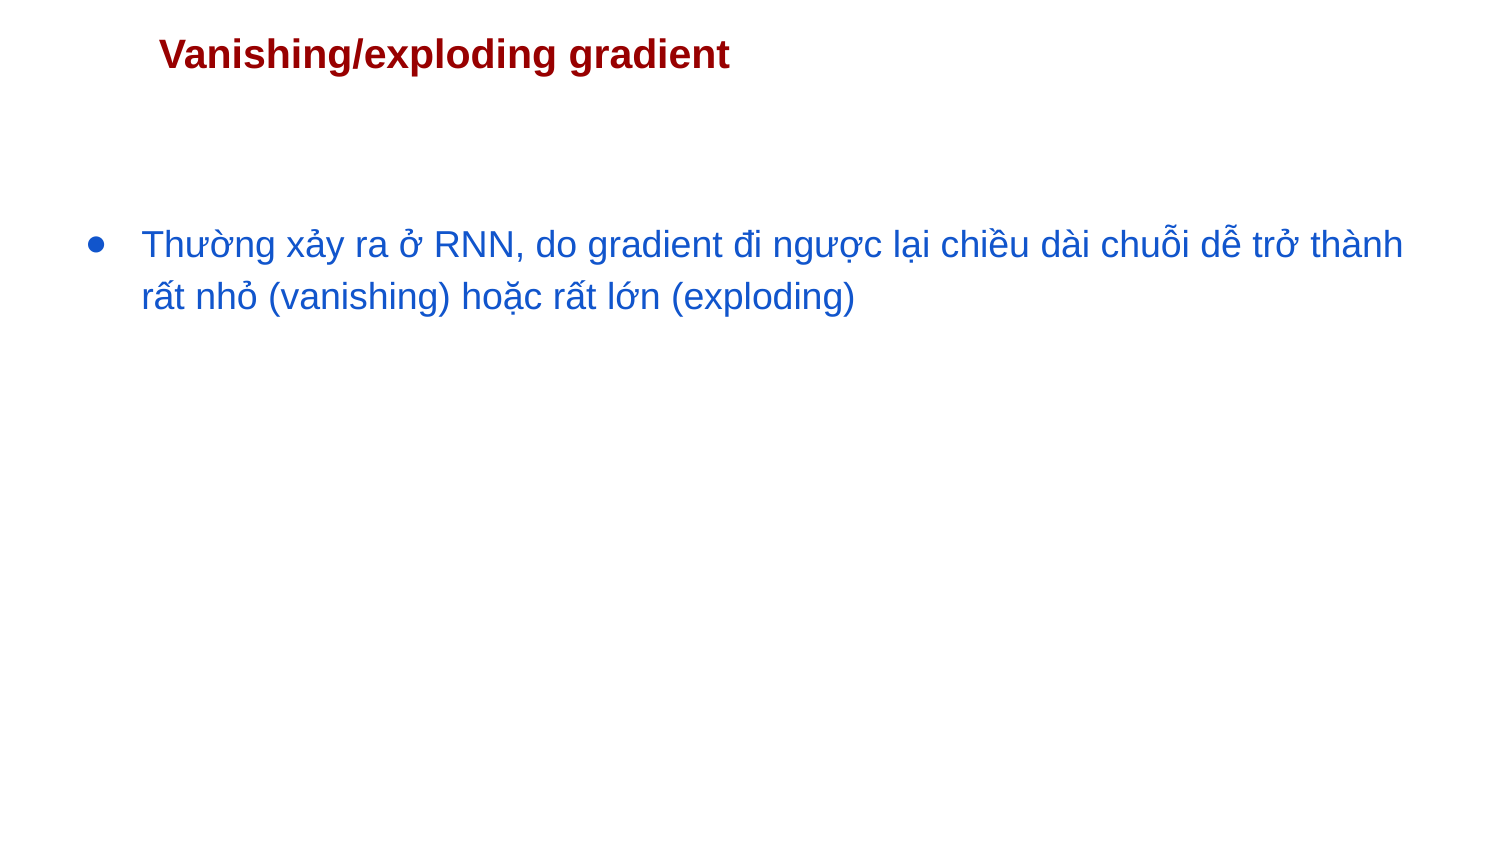

# Vanishing/exploding gradient
Thường xảy ra ở RNN, do gradient đi ngược lại chiều dài chuỗi dễ trở thành rất nhỏ (vanishing) hoặc rất lớn (exploding)